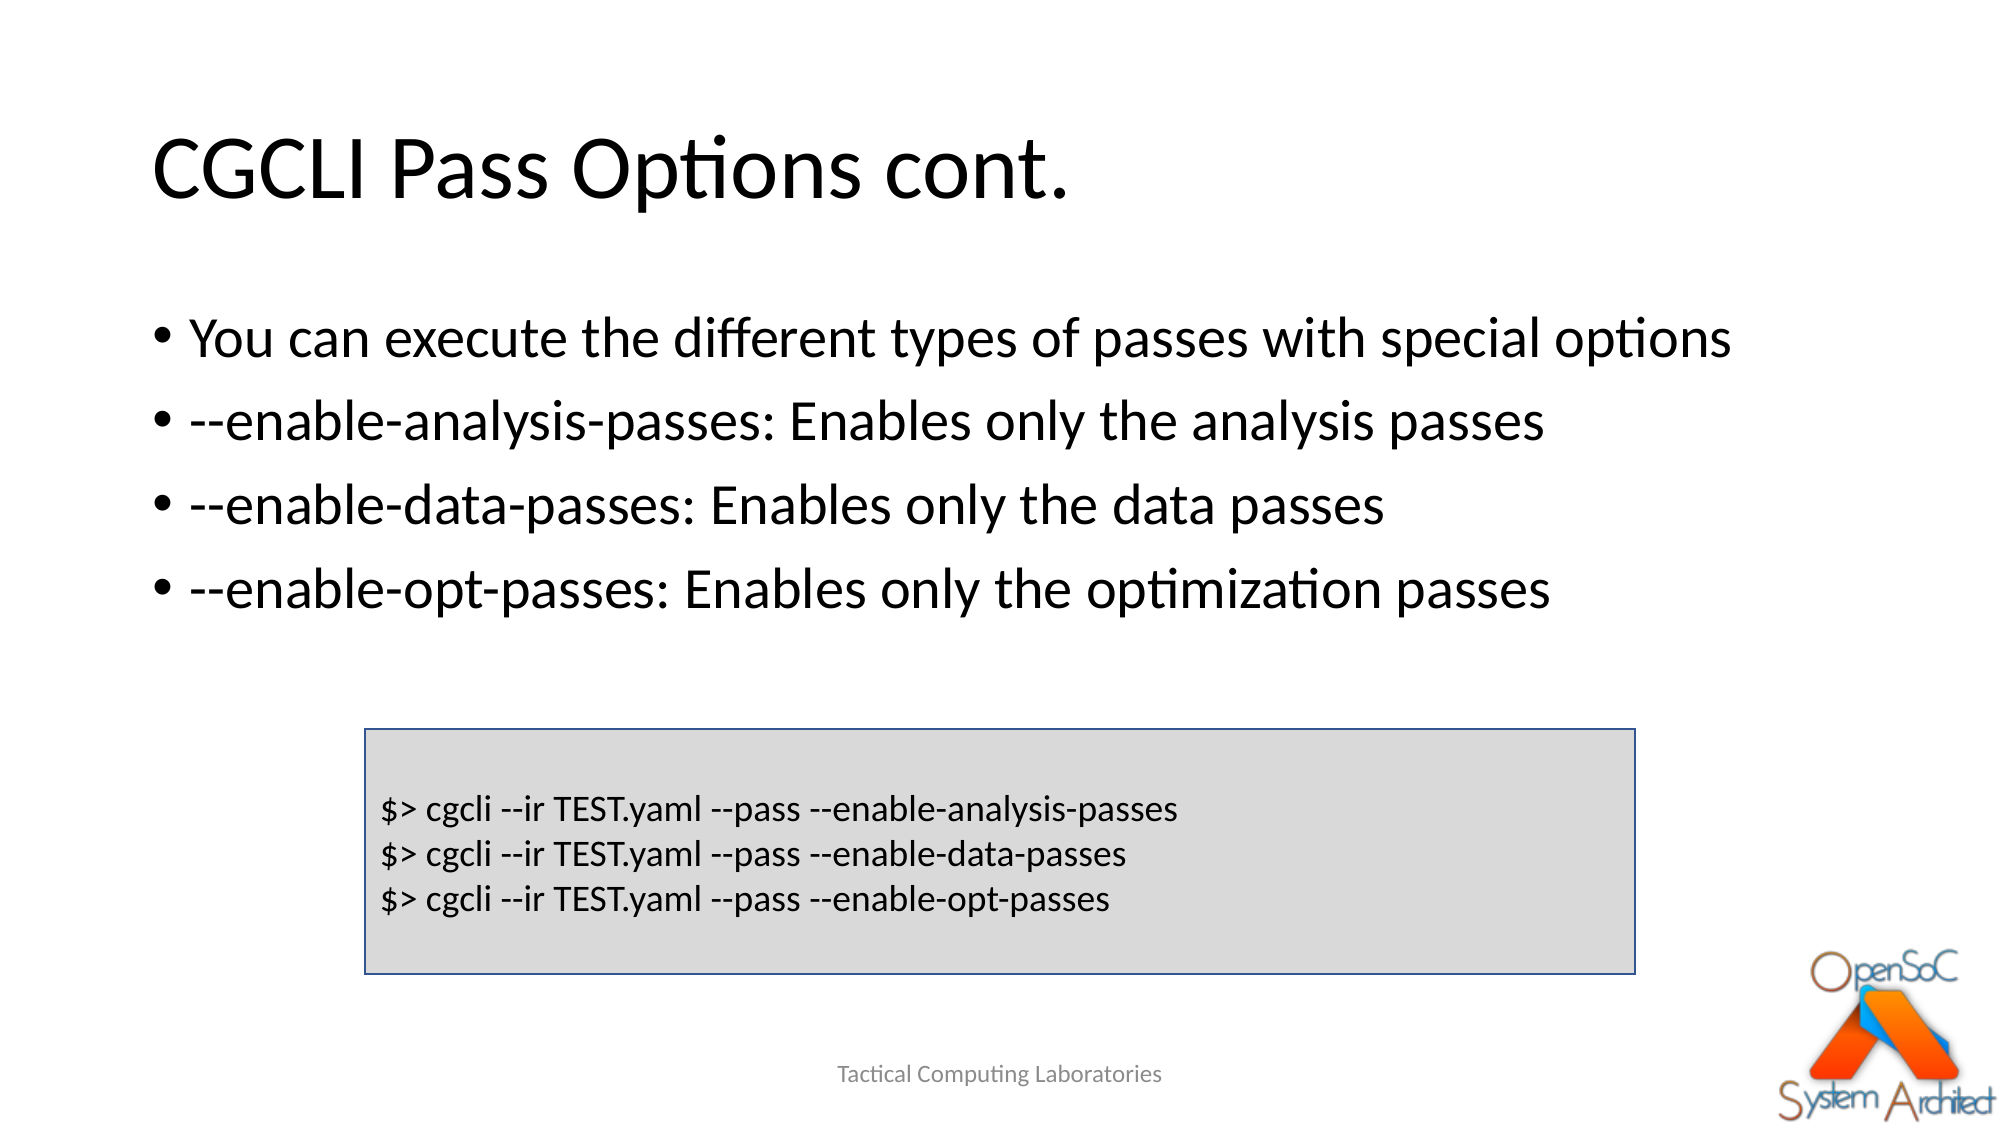

# CGCLI Pass Options cont.
You can execute the different types of passes with special options
--enable-analysis-passes: Enables only the analysis passes
--enable-data-passes: Enables only the data passes
--enable-opt-passes: Enables only the optimization passes
$> cgcli --ir TEST.yaml --pass --enable-analysis-passes
$> cgcli --ir TEST.yaml --pass --enable-data-passes
$> cgcli --ir TEST.yaml --pass --enable-opt-passes
Tactical Computing Laboratories